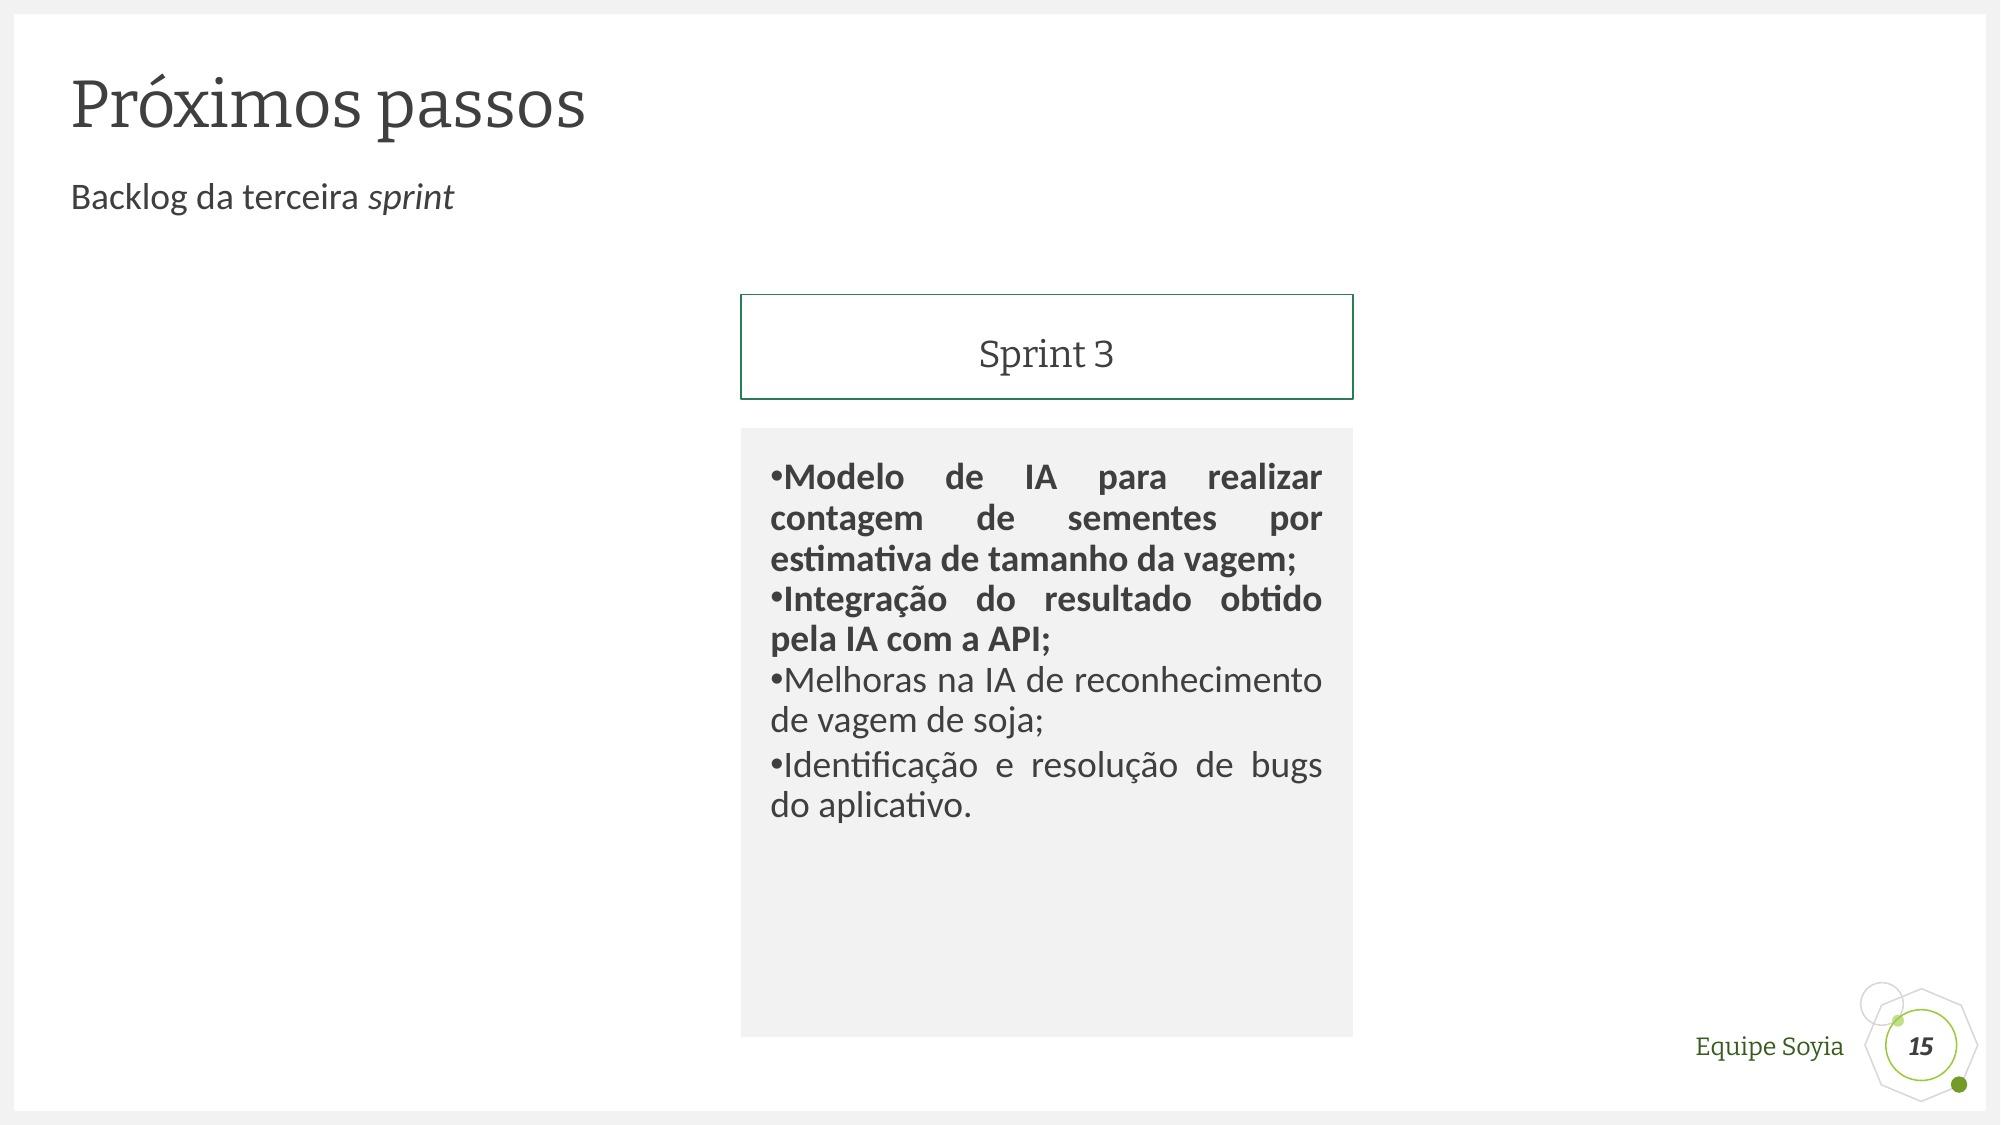

# Próximos passos
Backlog da terceira sprint
Sprint 3
Modelo de IA para realizar contagem de sementes por estimativa de tamanho da vagem;
Integração do resultado obtido pela IA com a API;
Melhoras na IA de reconhecimento de vagem de soja;
Identificação e resolução de bugs do aplicativo.
15